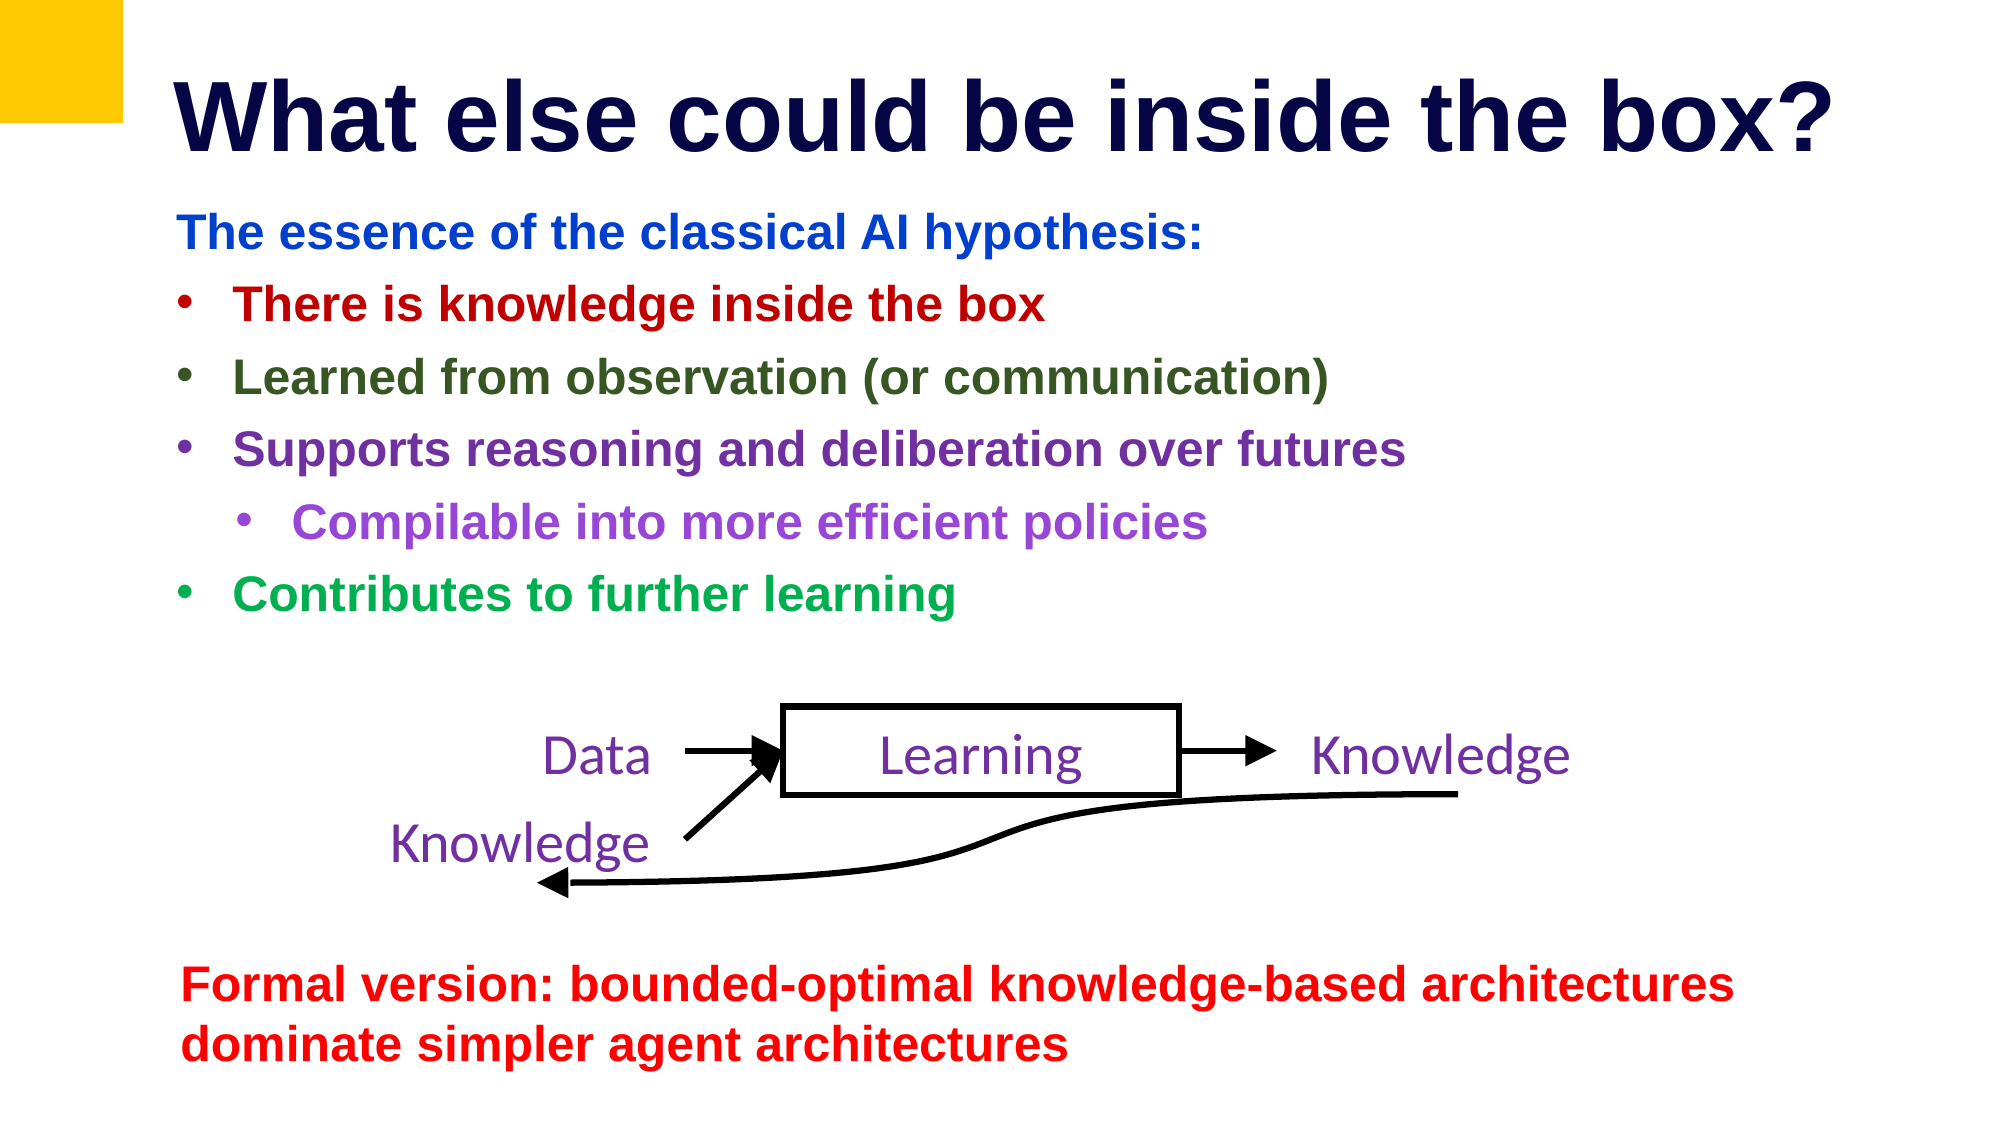

# What else could be inside the box?
The essence of the classical AI hypothesis:
There is knowledge inside the box
Learned from observation (or communication)
Supports reasoning and deliberation over futures
Compilable into more efficient policies
Contributes to further learning

Data
Knowledge
Learning
Knowledge
Formal version: bounded-optimal knowledge-based architectures
dominate simpler agent architectures